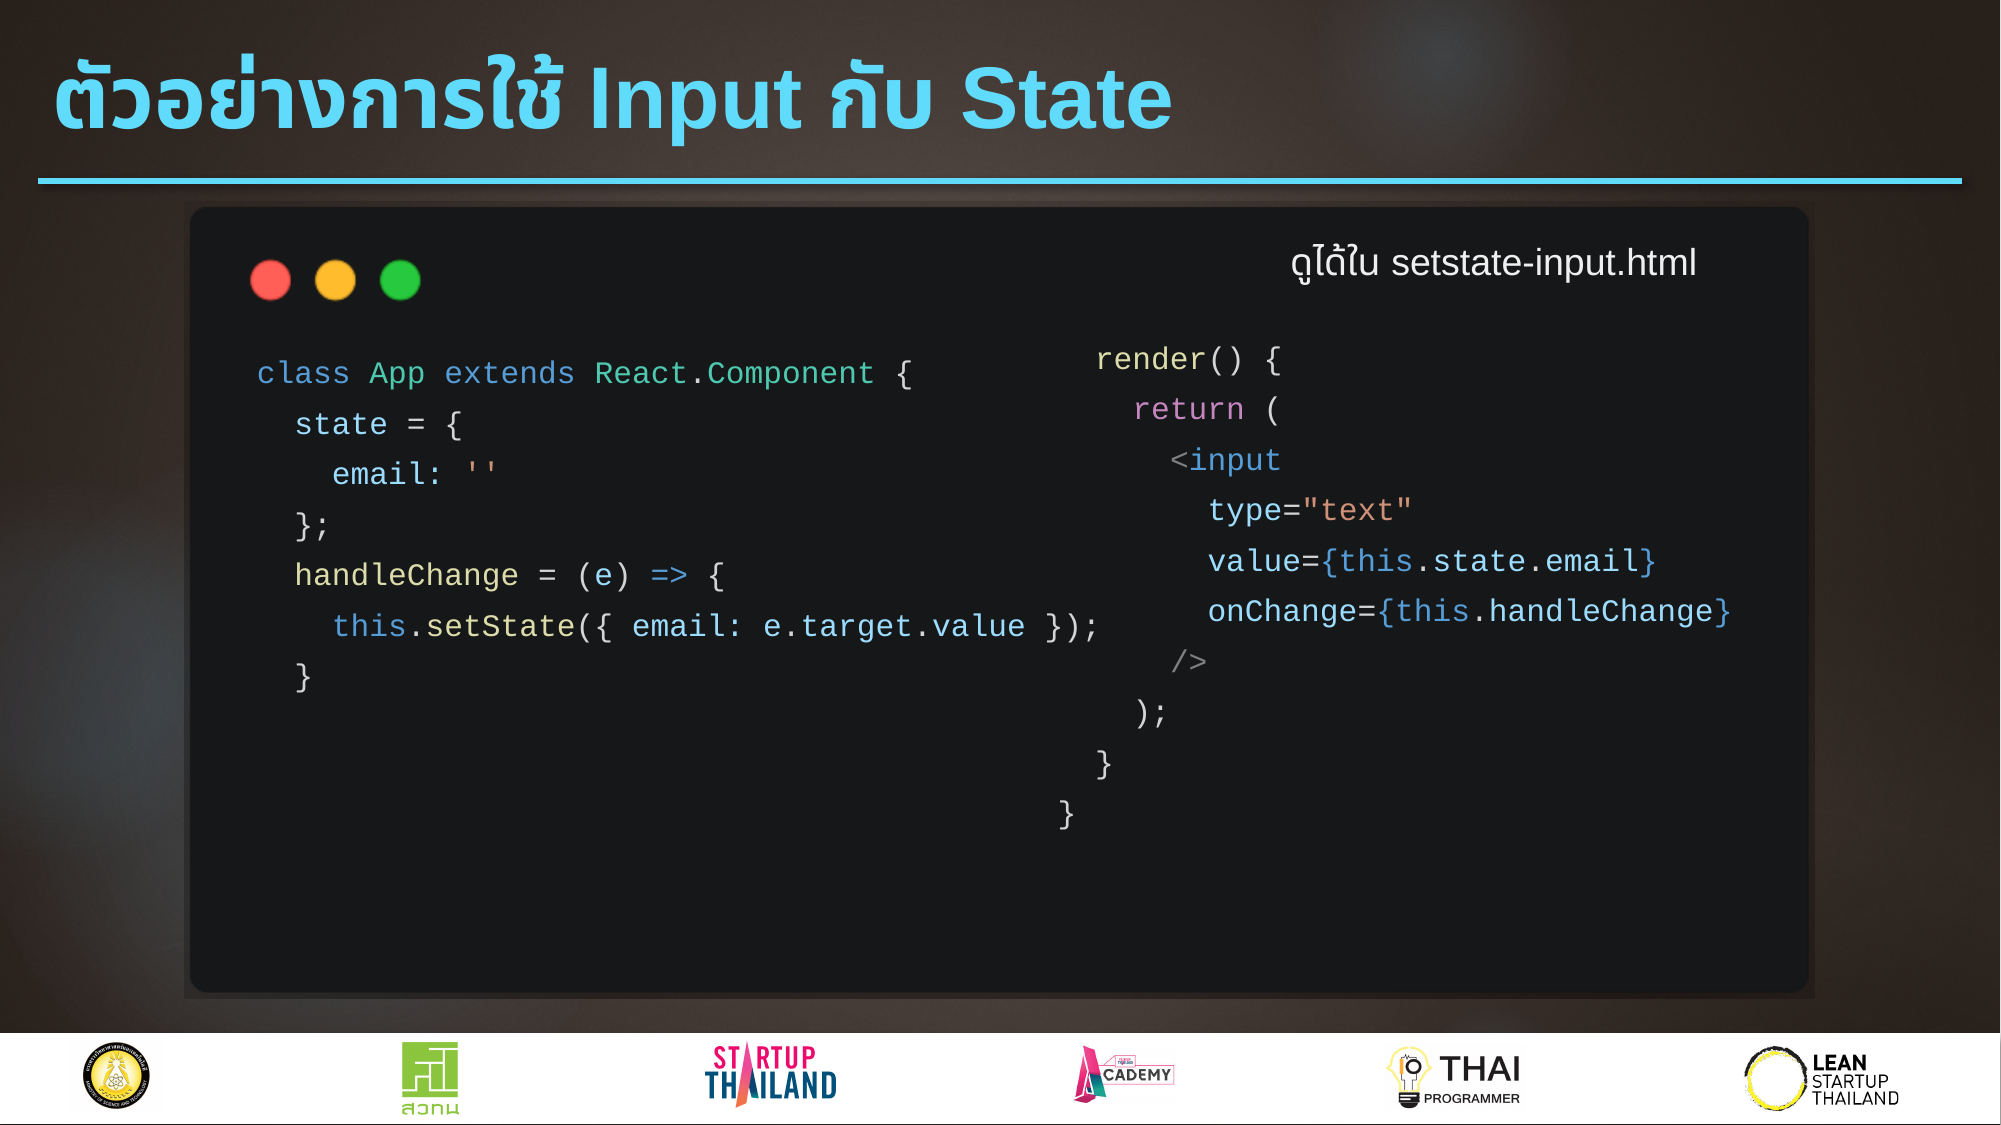

# ตัวอย่างการใช้ Input กับ State

     render() {
       return (
         <input
           type="text"
           value={this.state.email}
           onChange={this.handleChange}
         />
       );
     }
   }
ดูได้ใน setstate-input.html
class App extends React.Component {
  state = {
    email: ''
  };
  handleChange = (e) => {
    this.setState({ email: e.target.value });
  }